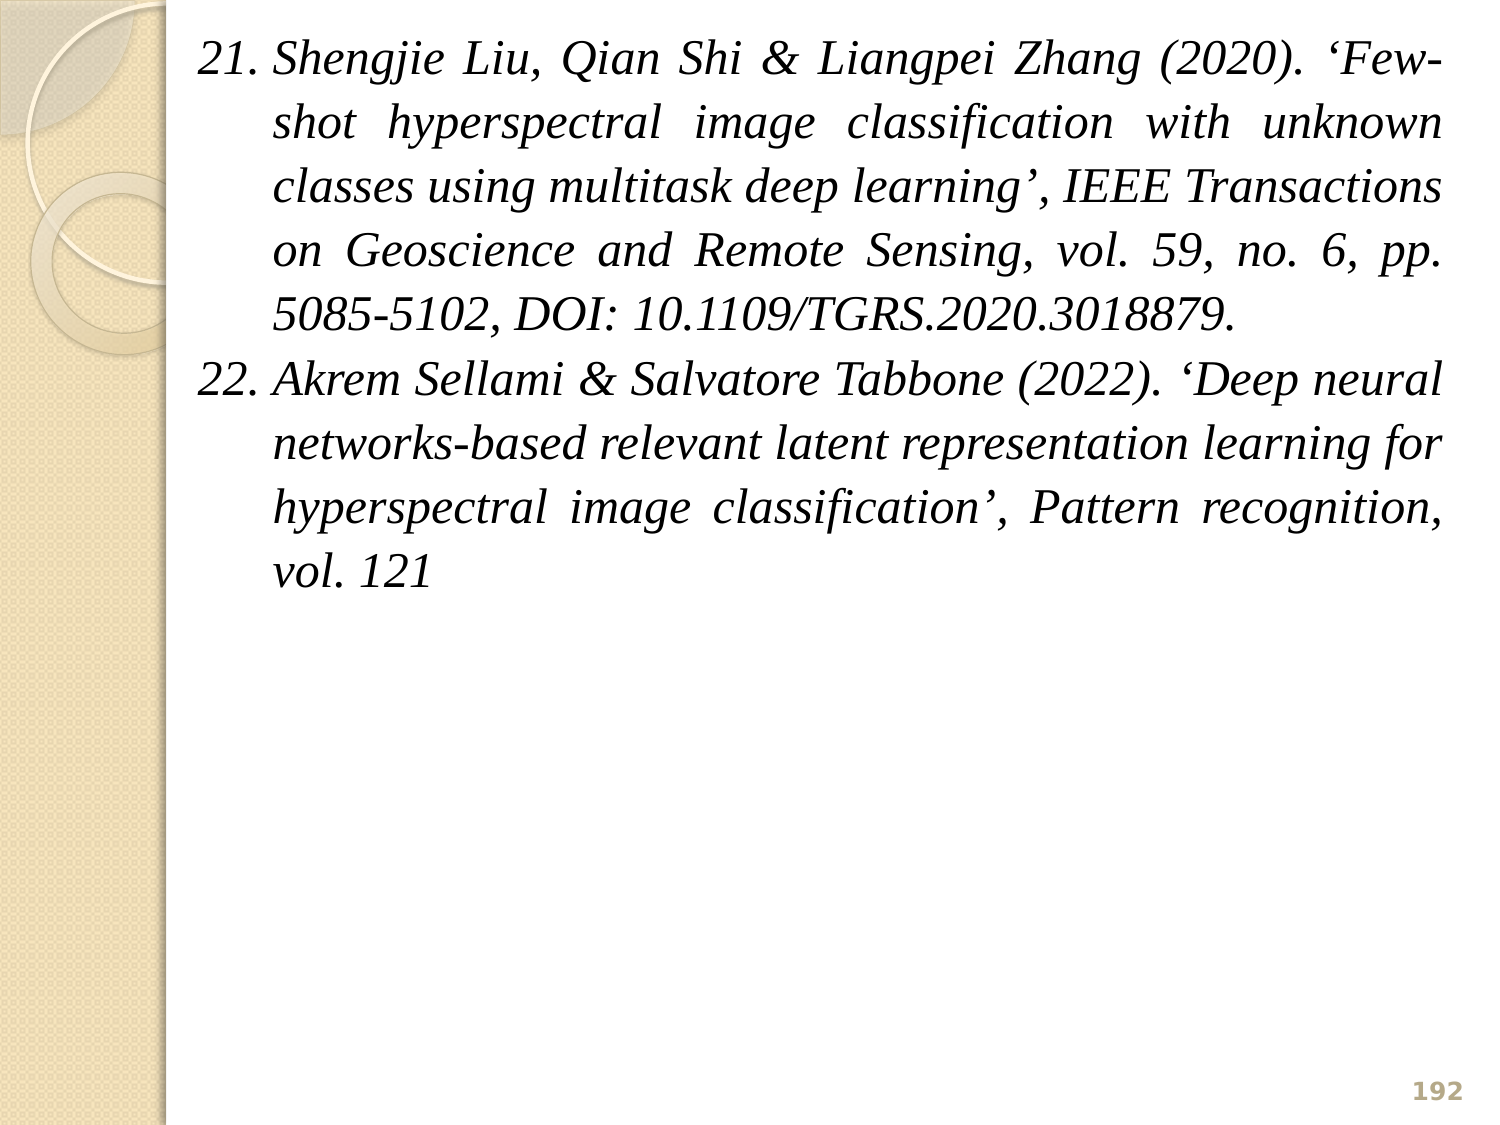

Shengjie Liu, Qian Shi & Liangpei Zhang (2020). ‘Few-shot hyperspectral image classification with unknown classes using multitask deep learning’, IEEE Transactions on Geoscience and Remote Sensing, vol. 59, no. 6, pp. 5085-5102, DOI: 10.1109/TGRS.2020.3018879.
Akrem Sellami & Salvatore Tabbone (2022). ‘Deep neural networks-based relevant latent representation learning for hyperspectral image classification’, Pattern recognition, vol. 121
192